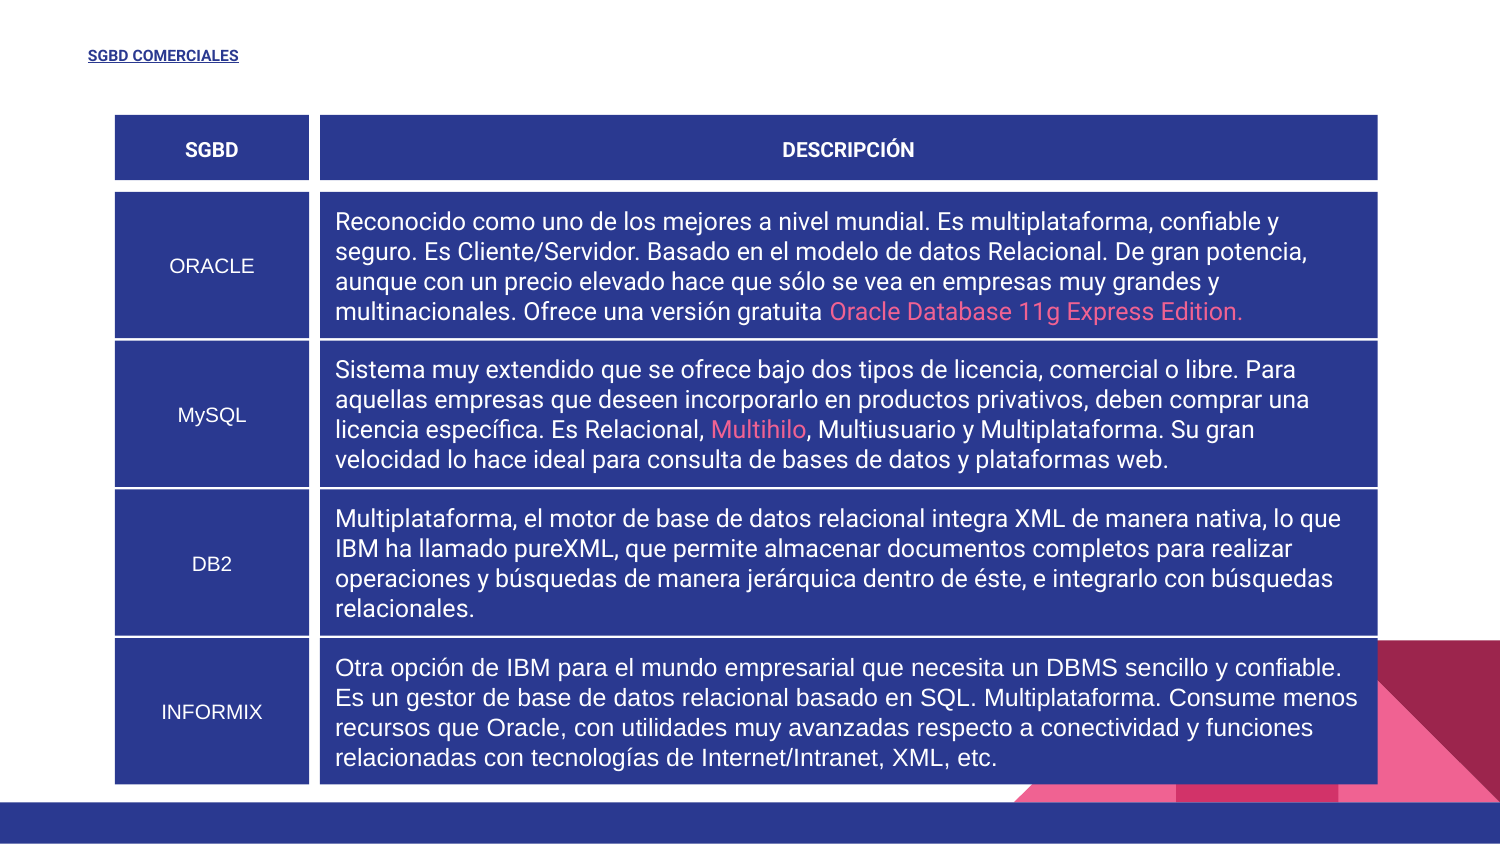

SGBD COMERCIALES

DESCRIPCIÓN
SGBD
ORACLE
Reconocido como uno de los mejores a nivel mundial. Es multiplataforma, confiable y seguro. Es Cliente/Servidor. Basado en el modelo de datos Relacional. De gran potencia, aunque con un precio elevado hace que sólo se vea en empresas muy grandes y multinacionales. Ofrece una versión gratuita Oracle Database 11g Express Edition.
MySQL
Sistema muy extendido que se ofrece bajo dos tipos de licencia, comercial o libre. Para aquellas empresas que deseen incorporarlo en productos privativos, deben comprar una licencia específica. Es Relacional, Multihilo, Multiusuario y Multiplataforma. Su gran velocidad lo hace ideal para consulta de bases de datos y plataformas web.
DB2
Multiplataforma, el motor de base de datos relacional integra XML de manera nativa, lo que IBM ha llamado pureXML, que permite almacenar documentos completos para realizar operaciones y búsquedas de manera jerárquica dentro de éste, e integrarlo con búsquedas relacionales.
INFORMIX
Otra opción de IBM para el mundo empresarial que necesita un DBMS sencillo y confiable. Es un gestor de base de datos relacional basado en SQL. Multiplataforma. Consume menos recursos que Oracle, con utilidades muy avanzadas respecto a conectividad y funciones relacionadas con tecnologías de Internet/Intranet, XML, etc.